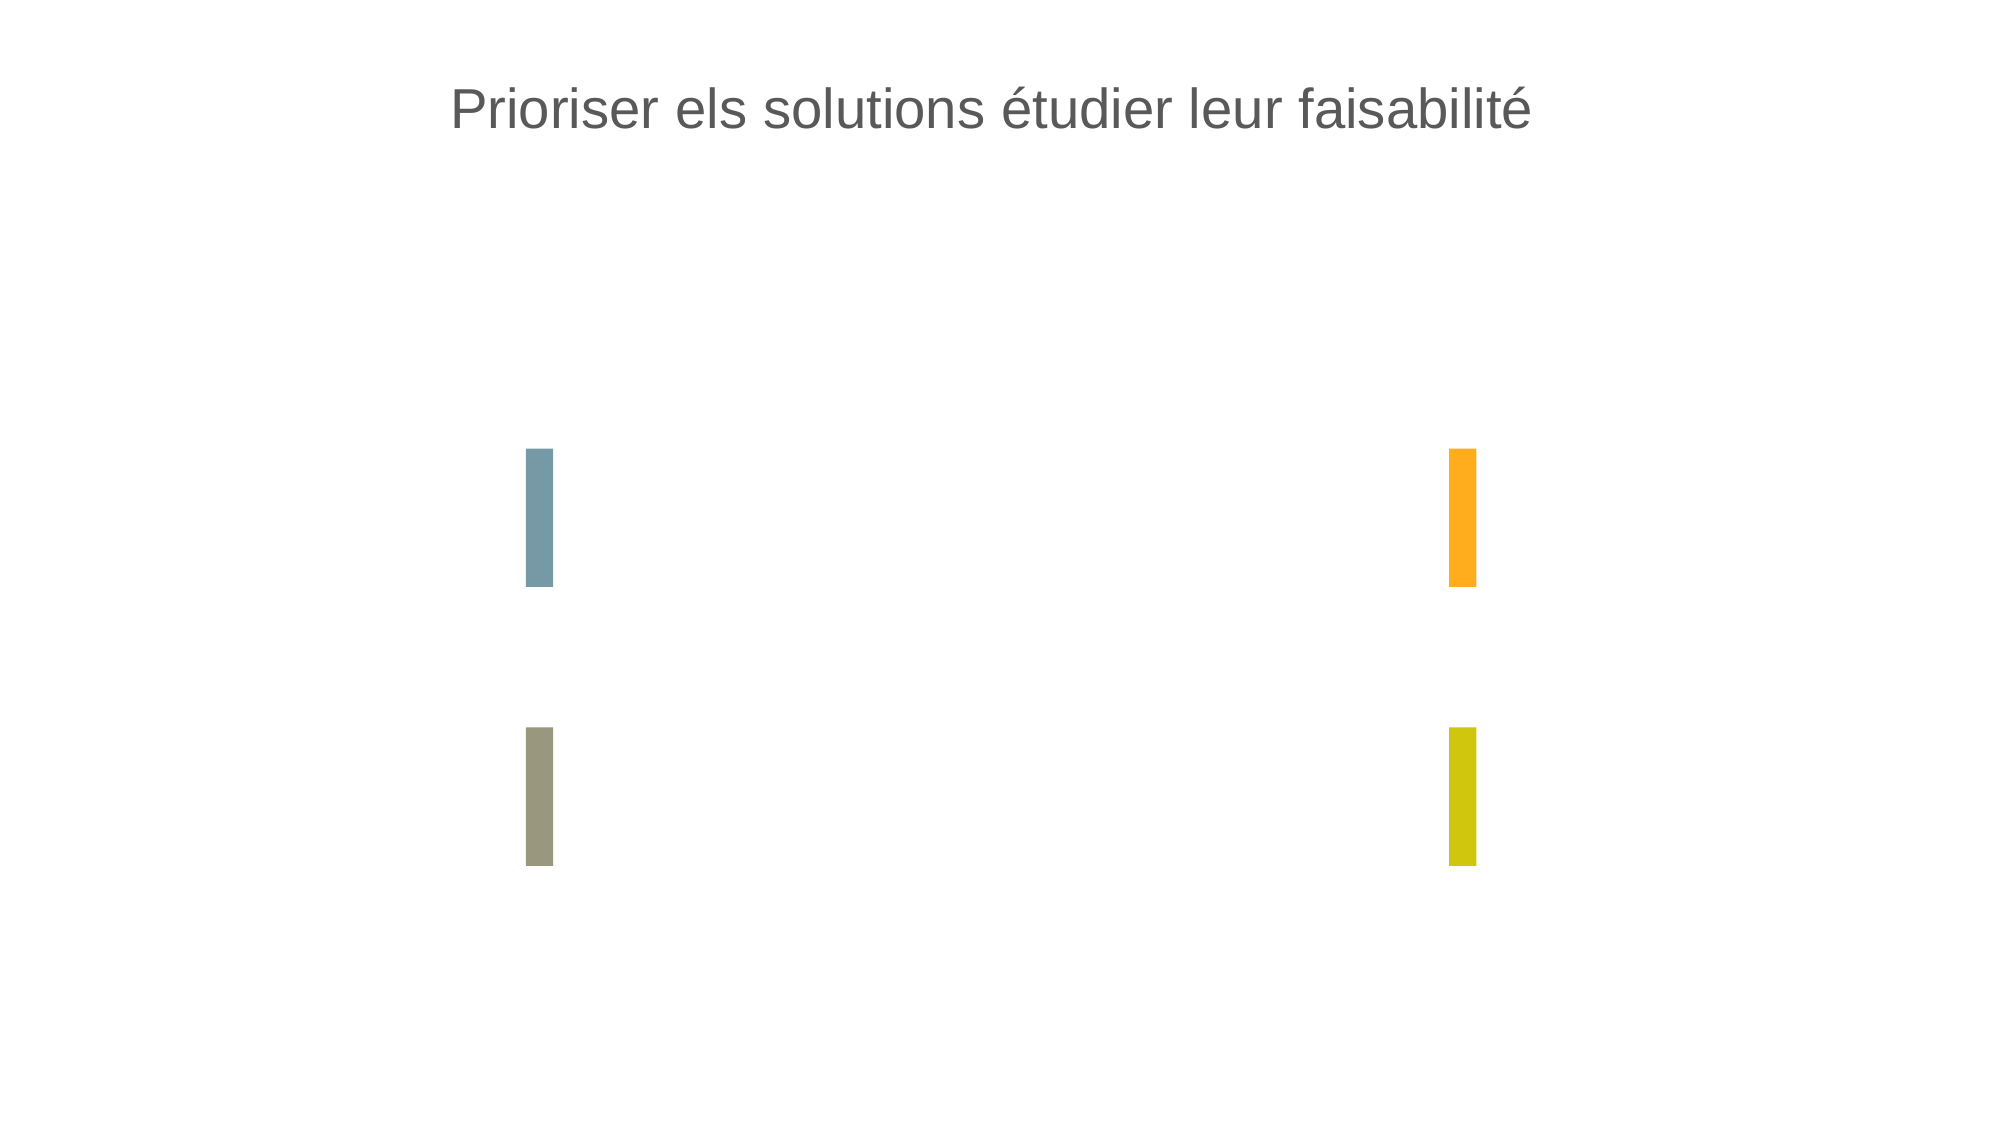

# Prioriser els solutions étudier leur faisabilité